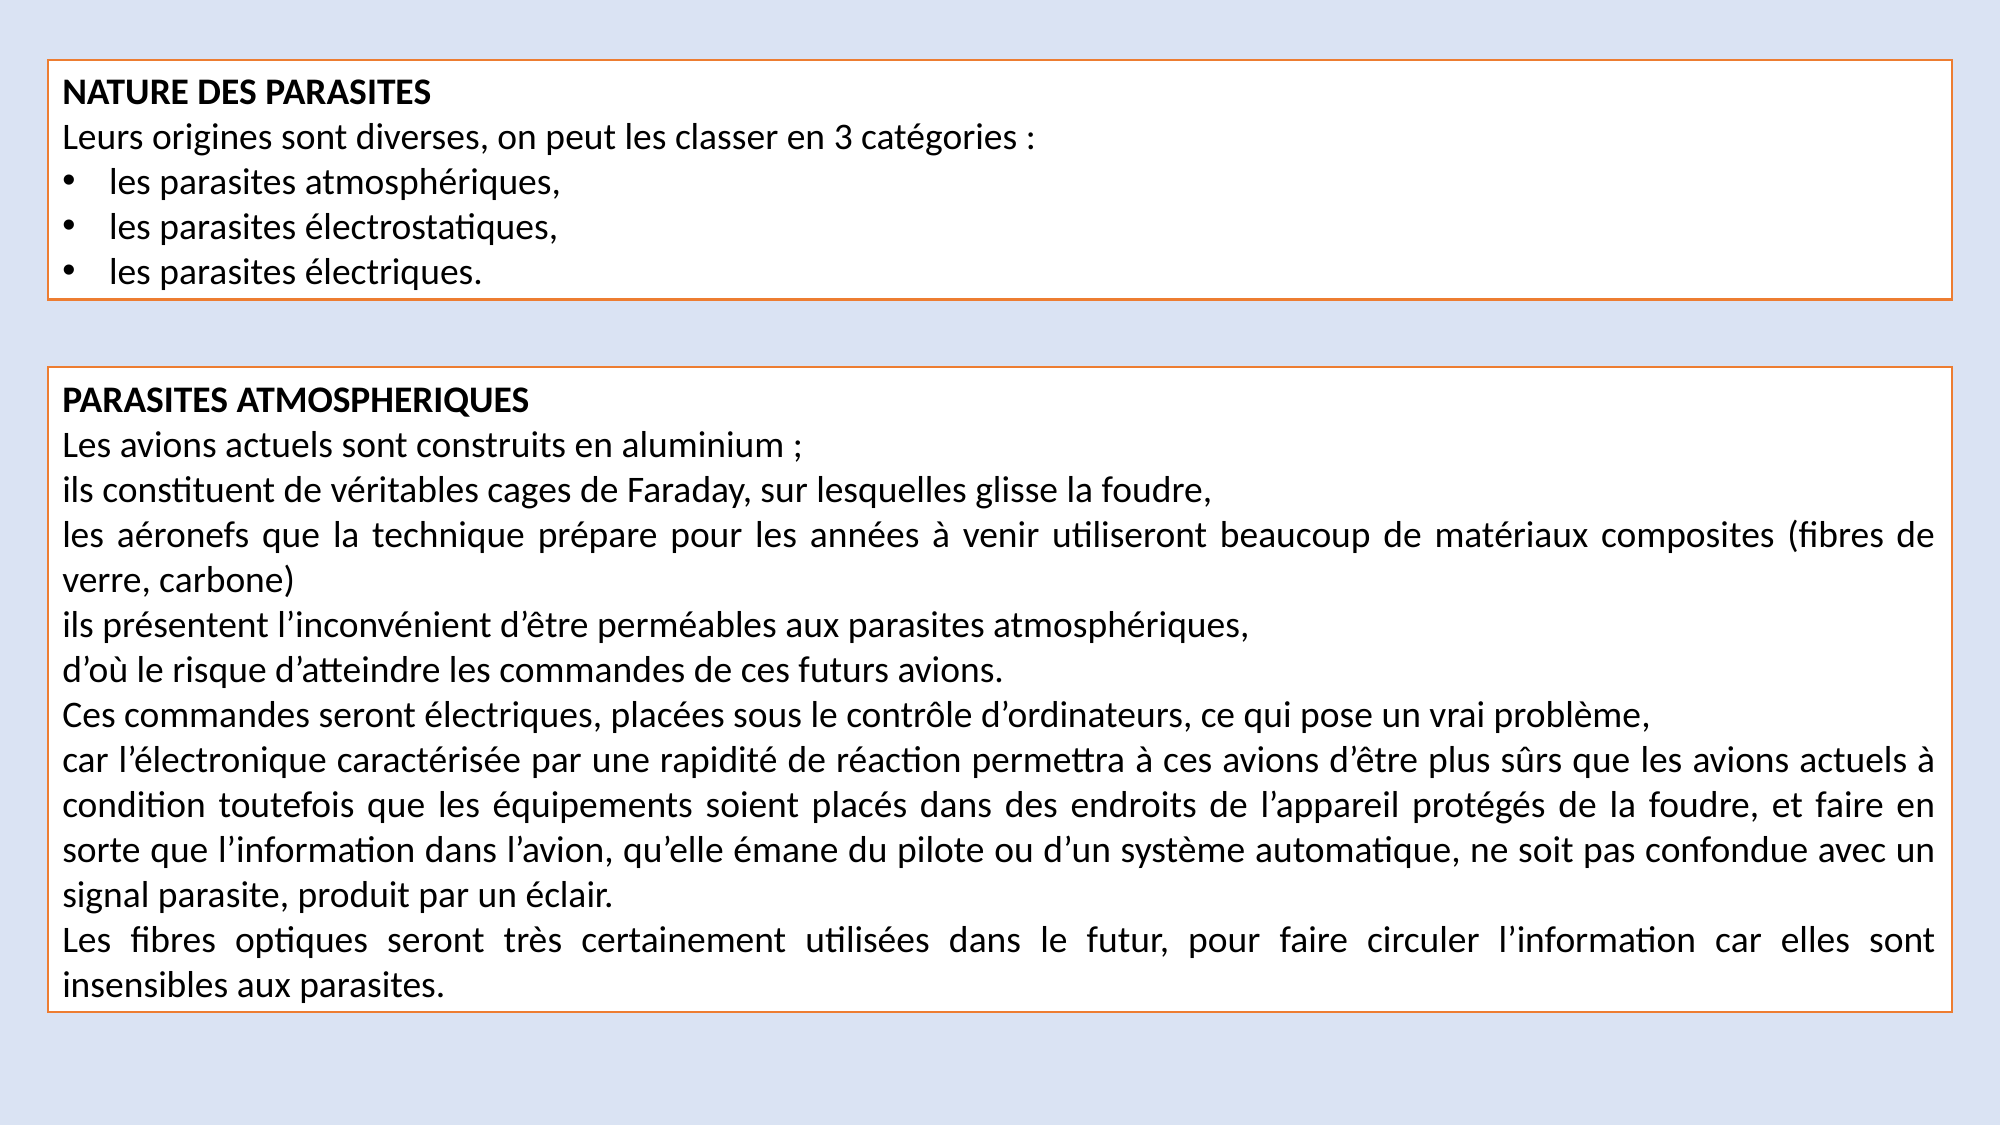

NATURE DES PARASITES
Leurs origines sont diverses, on peut les classer en 3 catégories :
les parasites atmosphériques,
les parasites électrostatiques,
les parasites électriques.
#
PARASITES ATMOSPHERIQUES
Les avions actuels sont construits en aluminium ;
ils constituent de véritables cages de Faraday, sur lesquelles glisse la foudre,
les aéronefs que la technique prépare pour les années à venir utiliseront beaucoup de matériaux composites (fibres de verre, carbone)
ils présentent l’inconvénient d’être perméables aux parasites atmosphériques,
d’où le risque d’atteindre les commandes de ces futurs avions.
Ces commandes seront électriques, placées sous le contrôle d’ordinateurs, ce qui pose un vrai problème,
car l’électronique caractérisée par une rapidité de réaction permettra à ces avions d’être plus sûrs que les avions actuels à condition toutefois que les équipements soient placés dans des endroits de l’appareil protégés de la foudre, et faire en sorte que l’information dans l’avion, qu’elle émane du pilote ou d’un système automatique, ne soit pas confondue avec un signal parasite, produit par un éclair.
Les fibres optiques seront très certainement utilisées dans le futur, pour faire circuler l’information car elles sont insensibles aux parasites.